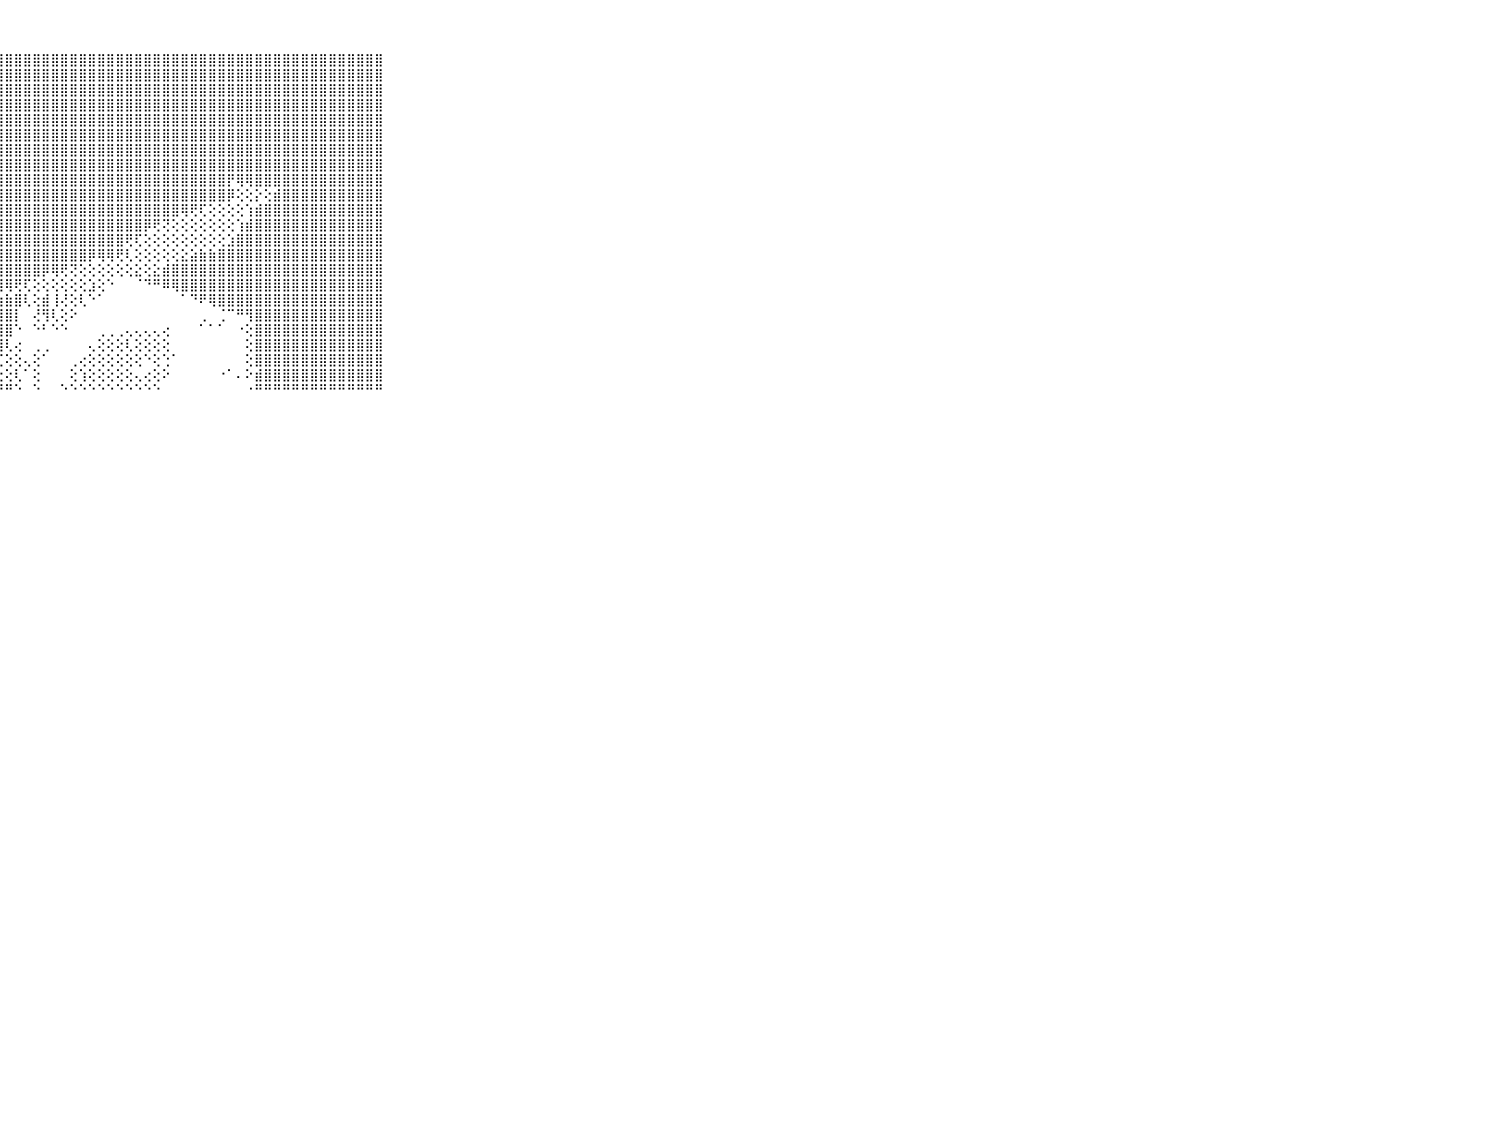

⠀⠀⠀⠀⠀⠀⠀⠀⠀⠀⠀⣿⣿⣿⣿⣿⣿⣿⣿⣿⣿⣿⣿⣿⣿⣿⣿⣿⣿⣿⣿⣿⣿⣿⣿⣿⣿⣿⣿⣿⣿⣿⣿⣿⣿⣿⣿⣿⣿⣿⣿⣿⣿⣿⣿⣿⣿⣿⣿⣿⣿⣿⣿⣿⣿⣿⣿⣿⣿⠀⠀⠀⠀⠀⠀⠀⠀⠀⠀⠀⠀
⠀⠀⠀⠀⠀⠀⠀⠀⠀⠀⠀⣿⣿⣿⣿⣿⣿⣿⣿⣿⣿⣿⣿⣿⣿⣿⣿⣿⣿⣿⣿⣿⣿⣿⣿⣿⣿⣿⣿⣿⣿⣿⣿⣿⣿⣿⣿⣿⣿⣿⣿⣿⣿⣿⣿⣿⣿⣿⣿⣿⣿⣿⣿⣿⣿⣿⣿⣿⣿⠀⠀⠀⠀⠀⠀⠀⠀⠀⠀⠀⠀
⠀⠀⠀⠀⠀⠀⠀⠀⠀⠀⠀⣿⣿⣿⣿⣿⣿⣿⣿⣿⣿⣿⣿⣿⣿⣿⣿⣿⣿⣿⣿⣿⣿⣿⣿⣿⣿⣿⣿⣿⣿⣿⣿⣿⣿⣿⣿⣿⣿⣿⣿⣿⣿⣿⣿⣿⣿⣿⣿⣿⣿⣿⣿⣿⣿⣿⣿⣿⣿⠀⠀⠀⠀⠀⠀⠀⠀⠀⠀⠀⠀
⠀⠀⠀⠀⠀⠀⠀⠀⠀⠀⠀⣿⣿⣿⣿⣿⣿⣿⣿⣿⣿⣿⣿⣿⣿⣿⣿⣿⣿⣿⣿⣿⣿⣿⣿⣿⣿⣿⣿⣿⣿⣿⣿⣿⣿⣿⣿⣿⣿⣿⣿⣿⣿⣿⣿⣿⣿⣿⣿⣿⣿⣿⣿⣿⣿⣿⣿⣿⣿⠀⠀⠀⠀⠀⠀⠀⠀⠀⠀⠀⠀
⠀⠀⠀⠀⠀⠀⠀⠀⠀⠀⠀⣿⣿⣿⣿⣿⣿⣿⣿⣿⣿⣿⣿⣿⣿⣿⣿⣿⣿⣿⣿⣿⣿⣿⣿⣿⣿⣿⣿⣿⣿⣿⣿⣿⣿⣿⣿⣿⣿⣿⣿⣿⣿⣿⣿⣿⣿⣿⣿⣿⣿⣿⣿⣿⣿⣿⣿⣿⣿⠀⠀⠀⠀⠀⠀⠀⠀⠀⠀⠀⠀
⠀⠀⠀⠀⠀⠀⠀⠀⠀⠀⠀⣿⣿⣿⣿⣿⣿⣿⣿⣿⣿⣿⣿⣿⣿⣿⣿⣿⣿⣿⣿⣿⣿⣿⣿⣿⣿⣿⣿⣿⣿⣿⣿⣿⣿⣿⣿⣿⣿⣿⣿⣿⣿⣿⣿⣿⣿⣿⣿⣿⣿⣿⣿⣿⣿⣿⣿⣿⣿⠀⠀⠀⠀⠀⠀⠀⠀⠀⠀⠀⠀
⠀⠀⠀⠀⠀⠀⠀⠀⠀⠀⠀⣿⣿⣿⣿⣿⣿⣿⣿⣿⣿⣿⣿⣿⣿⣿⣿⣿⣿⣿⣿⣿⣿⣿⣿⣿⣿⣿⣿⣿⣿⣿⣿⣿⣿⣿⣿⣿⣿⣿⣿⣿⣿⣿⣿⣿⣿⣿⣿⣿⣿⣿⣿⣿⣿⣿⣿⣿⣿⠀⠀⠀⠀⠀⠀⠀⠀⠀⠀⠀⠀
⠀⠀⠀⠀⠀⠀⠀⠀⠀⠀⠀⣿⣿⣿⣿⣿⣿⣿⣿⣿⣿⣿⣿⣿⣿⣿⣿⣿⣿⣿⣿⣿⣿⣿⣿⣿⣿⣿⣿⣿⣿⣿⣿⣿⣿⣿⣿⣿⣿⣿⣿⣿⣿⣿⣿⣿⣿⣿⣿⣿⣿⣿⣿⣿⣿⣿⣿⣿⣿⠀⠀⠀⠀⠀⠀⠀⠀⠀⠀⠀⠀
⠀⠀⠀⠀⠀⠀⠀⠀⠀⠀⠀⣿⣿⣿⣿⣿⣿⣿⣿⣿⣿⣿⣿⣿⣿⣿⣿⣿⣿⣿⣿⣿⣿⣿⣿⣿⣿⣿⣿⣿⣿⣿⣿⣿⣿⣿⣿⣿⣿⣿⣿⣿⡟⢿⢿⣿⣿⣿⣿⣿⣿⣿⣿⣿⣿⣿⣿⣿⣿⠀⠀⠀⠀⠀⠀⠀⠀⠀⠀⠀⠀
⠀⠀⠀⠀⠀⠀⠀⠀⠀⠀⠀⣿⣿⣿⣿⣿⣿⣿⣿⣿⣿⣿⣿⣿⣿⣿⣿⣿⣿⣿⣿⣿⣿⣿⣿⣿⣿⣿⣿⣿⣿⣿⣿⣿⣿⣿⣿⣿⣿⣿⣿⣿⡿⢕⢕⡕⢕⣾⣿⣿⣿⣿⣿⣿⣿⣿⣿⣿⣿⠀⠀⠀⠀⠀⠀⠀⠀⠀⠀⠀⠀
⠀⠀⠀⠀⠀⠀⠀⠀⠀⠀⠀⣿⣿⣿⣿⣿⣿⣿⣿⣿⣿⣿⣿⣿⣿⣿⣿⣿⣿⣿⣿⣿⣿⣿⣿⣿⣿⣿⣿⣿⣿⣿⣿⣿⣿⣿⣿⢿⢟⢏⢕⢕⢕⢕⢱⣾⣿⣿⣿⣿⣿⣿⣿⣿⣿⣿⣿⣿⣿⠀⠀⠀⠀⠀⠀⠀⠀⠀⠀⠀⠀
⠀⠀⠀⠀⠀⠀⠀⠀⠀⠀⠀⣿⣿⣿⣿⣿⣿⣿⣿⣿⣿⣿⣿⣿⣿⣿⣿⣿⣿⣿⣿⣿⣿⣿⣿⣿⣿⣿⣿⣿⣿⣿⣿⡿⢟⢝⢕⢕⢕⢕⢕⢕⢕⢱⣾⣿⣿⣿⣿⣿⣿⣿⣿⣿⣿⣿⣿⣿⣿⠀⠀⠀⠀⠀⠀⠀⠀⠀⠀⠀⠀
⠀⠀⠀⠀⠀⠀⠀⠀⠀⠀⠀⣿⣿⣿⣿⣿⣿⣿⣿⣿⣿⣿⣿⣿⣿⣿⣿⣿⣿⣿⣿⣿⣿⣿⣿⣿⣿⣿⣿⣿⣿⢟⢏⢕⢕⢕⢕⢕⢕⢕⢕⢕⣱⣿⣿⣿⣿⣿⣿⣿⣿⣿⣿⣿⣿⣿⣿⣿⣿⠀⠀⠀⠀⠀⠀⠀⠀⠀⠀⠀⠀
⠀⠀⠀⠀⠀⠀⠀⠀⠀⠀⠀⣿⣿⣿⣿⣿⣿⣿⣿⣿⣿⣿⣿⣿⣿⣿⣿⣿⣿⣿⣿⣿⣿⣿⣿⣿⣿⡿⢿⢿⢟⢇⢕⢕⢕⢕⢕⣕⣵⣷⣷⣿⣿⣿⣿⣿⣿⣿⣿⣿⣿⣿⣿⣿⣿⣿⣿⣿⣿⠀⠀⠀⠀⠀⠀⠀⠀⠀⠀⠀⠀
⠀⠀⠀⠀⠀⠀⠀⠀⠀⠀⠀⣿⣿⣯⣿⣿⣿⣿⣿⣿⣿⣿⣿⣿⣿⣿⣿⣿⣿⣿⣿⣿⡿⢿⢟⢝⢕⢕⢕⢕⢕⢕⣕⢕⣕⣾⣿⣿⣿⣿⣿⣿⣿⣿⣿⣿⣿⣿⣿⣿⣿⣿⣿⣿⣿⣿⣿⣿⣿⠀⠀⠀⠀⠀⠀⠀⠀⠀⠀⠀⠀
⠀⠀⠀⠀⠀⠀⠀⠀⠀⠀⠀⣿⣿⣿⣿⣿⣿⣿⡿⢿⣝⢟⢟⢝⢜⢝⢻⣿⢿⢟⢏⢕⢕⢕⢕⢕⢕⣱⢕⠑⠀⠀⠈⠙⠛⠿⢿⣿⣿⣿⣿⣿⣿⣿⣿⣿⣿⣿⣿⣿⣿⣿⣿⣿⣿⣿⣿⣿⣿⠀⠀⠀⠀⠀⠀⠀⠀⠀⠀⠀⠀
⠀⠀⠀⠀⠀⠀⠀⠀⠀⠀⠀⣿⣿⣿⣿⣻⣝⣵⡵⢕⢕⢕⢕⢕⢕⢕⣵⣷⣷⣿⢇⢕⣾⢸⢜⢕⢇⠑⠁⠀⠀⠀⠀⠀⠀⠀⠀⠁⠙⠟⢿⣿⣿⣿⣿⣿⣿⣿⣿⣿⣿⣿⣿⣿⣿⣿⣿⣿⣿⠀⠀⠀⠀⠀⠀⠀⠀⠀⠀⠀⠀
⠀⠀⠀⠀⠀⠀⠀⠀⠀⠀⠀⣿⣿⣿⣿⡿⢟⢏⢕⢕⢕⢕⢕⢕⣱⣾⣿⣿⣿⡇⠀⢜⢻⢇⢕⠕⠀⠀⠀⠀⠀⠀⠀⠀⠀⠀⠀⠀⠀⢀⠀⢈⠉⠛⢻⣿⣿⣿⣿⣿⣿⣿⣿⣿⣿⣿⣿⣿⣿⠀⠀⠀⠀⠀⠀⠀⠀⠀⠀⠀⠀
⠀⠀⠀⠀⠀⠀⠀⠀⠀⠀⠀⣿⣿⡿⢟⣇⢕⢕⢕⣕⣱⣵⣷⣿⣿⣿⣿⣿⣿⠑⠀⠑⠃⠑⠑⠀⠀⠀⢀⢀⢀⢄⢄⢄⢄⢔⠀⠀⠀⠁⠁⠁⠀⠐⢕⣿⣿⣿⣿⣿⣿⣿⣿⣿⣿⣿⣿⣿⣿⠀⠀⠀⠀⠀⠀⠀⠀⠀⠀⠀⠀
⠀⠀⠀⠀⠀⠀⠀⠀⠀⠀⠀⣿⣿⣿⣿⣿⢕⢕⣿⣿⣿⣿⣿⣿⣿⣿⣿⣿⢇⢔⠀⢀⢀⠀⠀⠀⠀⢄⢕⢕⢕⢇⢕⢕⢕⢕⠀⠀⠀⠀⠀⠀⠀⠀⢕⣿⣿⣿⣿⣿⣿⣿⣿⣿⣿⣿⣿⣿⣿⠀⠀⠀⠀⠀⠀⠀⠀⠀⠀⠀⠀
⠀⠀⠀⠀⠀⠀⠀⠀⠀⠀⠀⣿⣿⣿⣿⣿⣧⣵⣿⣿⣿⣿⣿⣿⣿⣿⣿⢏⢕⢕⢄⢕⠁⠀⠀⢀⢔⢕⢕⢕⢕⢕⢕⠑⢕⢑⠁⠀⠀⠀⠀⠀⠀⠀⢕⣿⣿⣿⣿⣿⣿⣿⣿⣿⣿⣿⣿⣿⣿⠀⠀⠀⠀⠀⠀⠀⠀⠀⠀⠀⠀
⠀⠀⠀⠀⠀⠀⠀⠀⠀⠀⠀⣿⣿⣿⣿⣿⣿⣿⣿⣿⣿⣿⣿⣿⣿⣿⣿⢕⢕⢇⠁⢕⠀⠀⠀⢕⢱⢕⢕⢕⢕⢕⢄⢔⢕⠕⠀⠀⠀⠀⠀⠐⠁⠄⠕⣾⣿⣿⣿⣿⣿⣿⣿⣿⣿⣿⣿⣿⣿⠀⠀⠀⠀⠀⠀⠀⠀⠀⠀⠀⠀
⠀⠀⠀⠀⠀⠀⠀⠀⠀⠀⠀⠛⠛⠛⠛⠛⠛⠛⠛⠛⠛⠛⠛⠛⠛⠛⠓⠘⠛⠑⠀⠑⠀⠀⠑⠑⠑⠑⠑⠑⠑⠑⠑⠑⠑⠀⠀⠀⠀⠀⠀⠀⠀⠀⠐⠛⠛⠛⠛⠛⠛⠛⠛⠛⠛⠛⠛⠛⠛⠀⠀⠀⠀⠀⠀⠀⠀⠀⠀⠀⠀